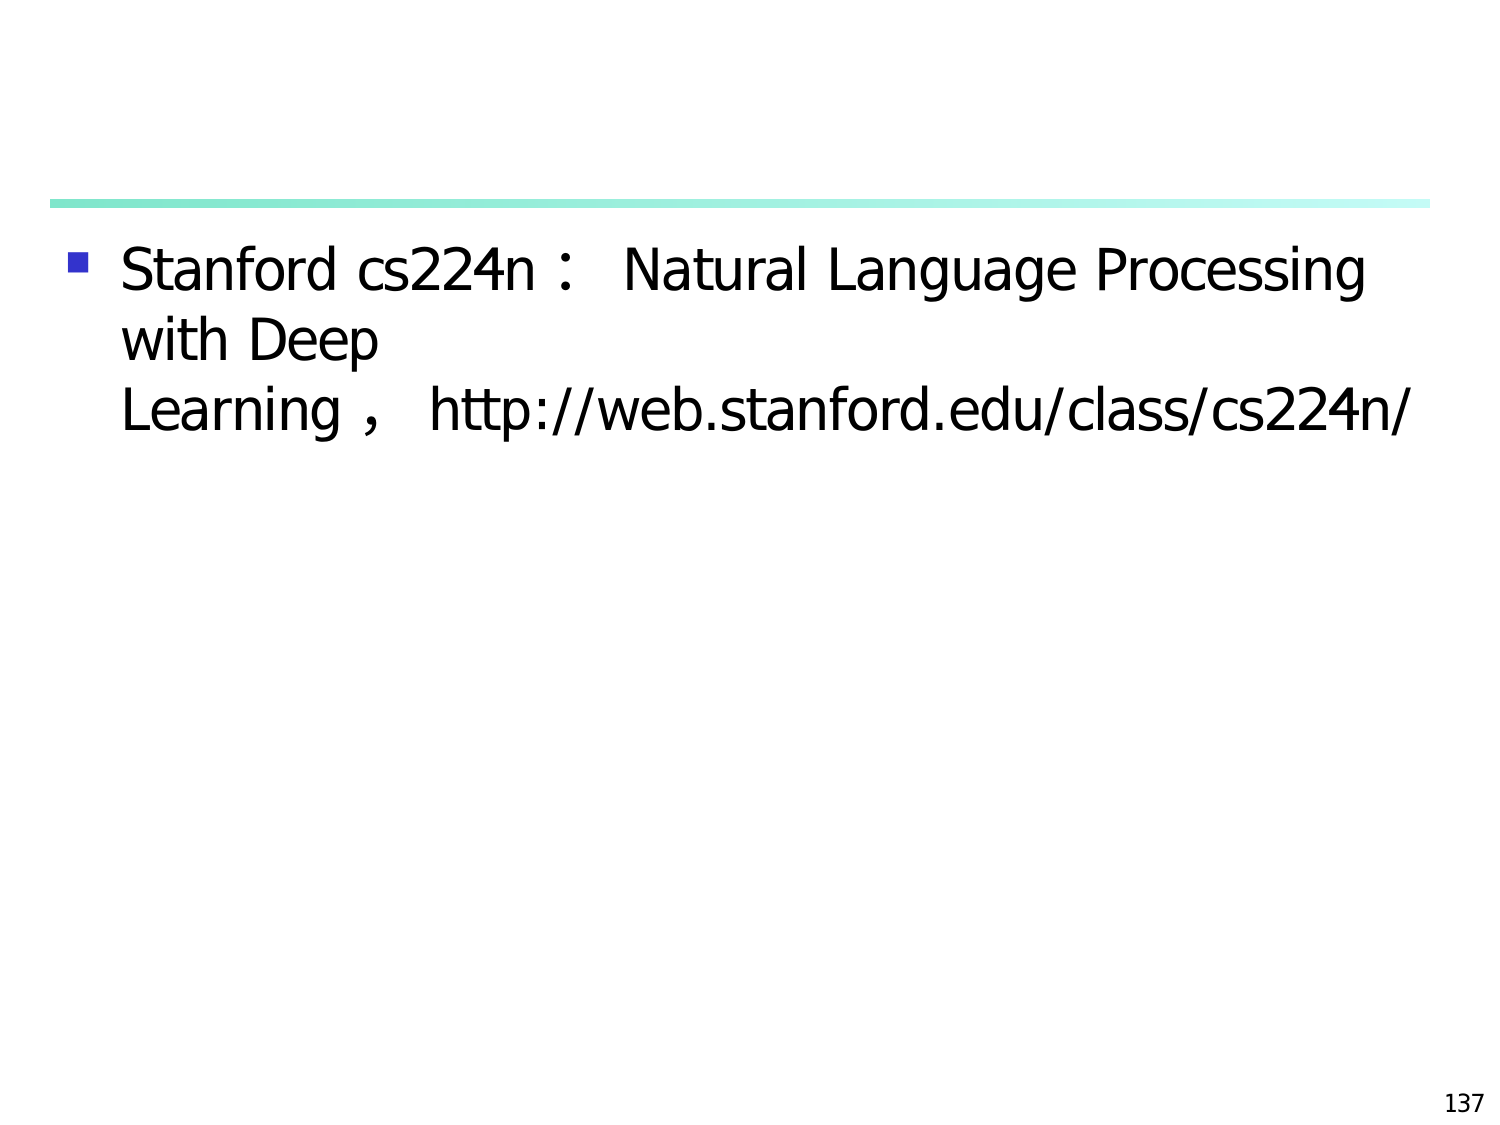

#
Stanford cs224n：Natural Language Processing with Deep Learning，http://web.stanford.edu/class/cs224n/

137